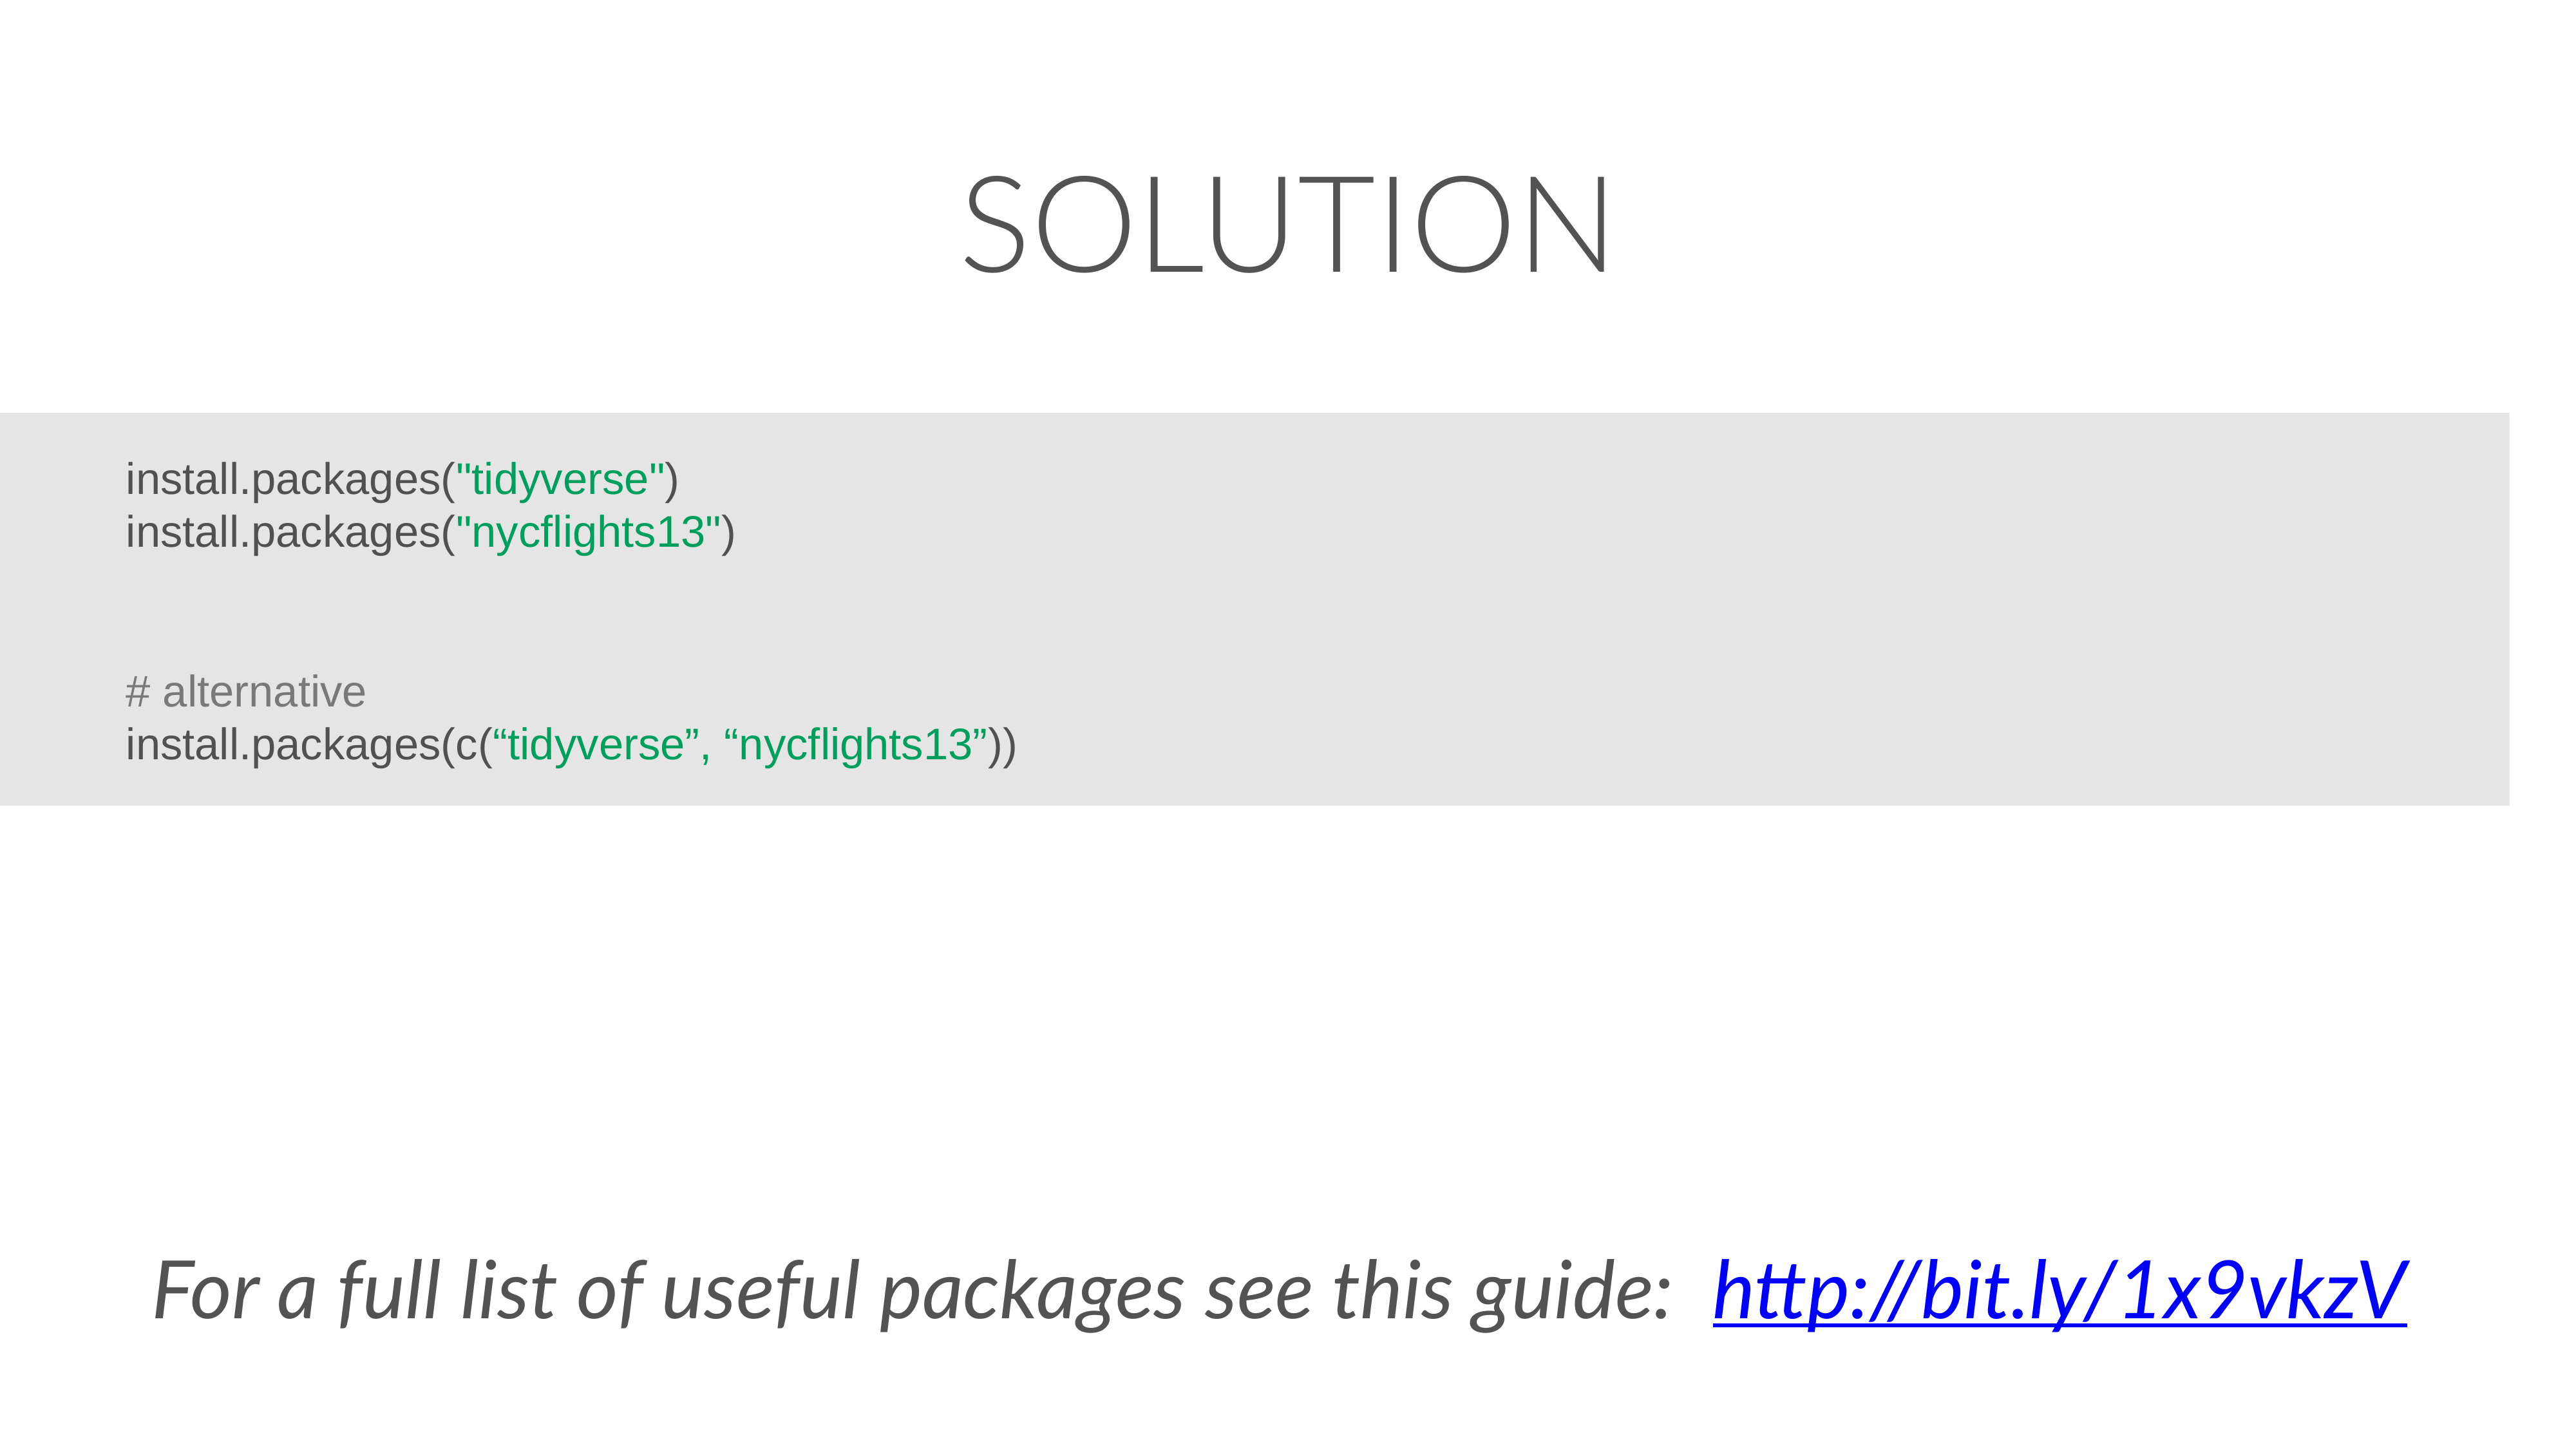

# Solution
install.packages("tidyverse")
install.packages("nycflights13")

# alternative
install.packages(c(“tidyverse”, “nycflights13”))
For a full list of useful packages see this guide:  http://bit.ly/1x9vkzV